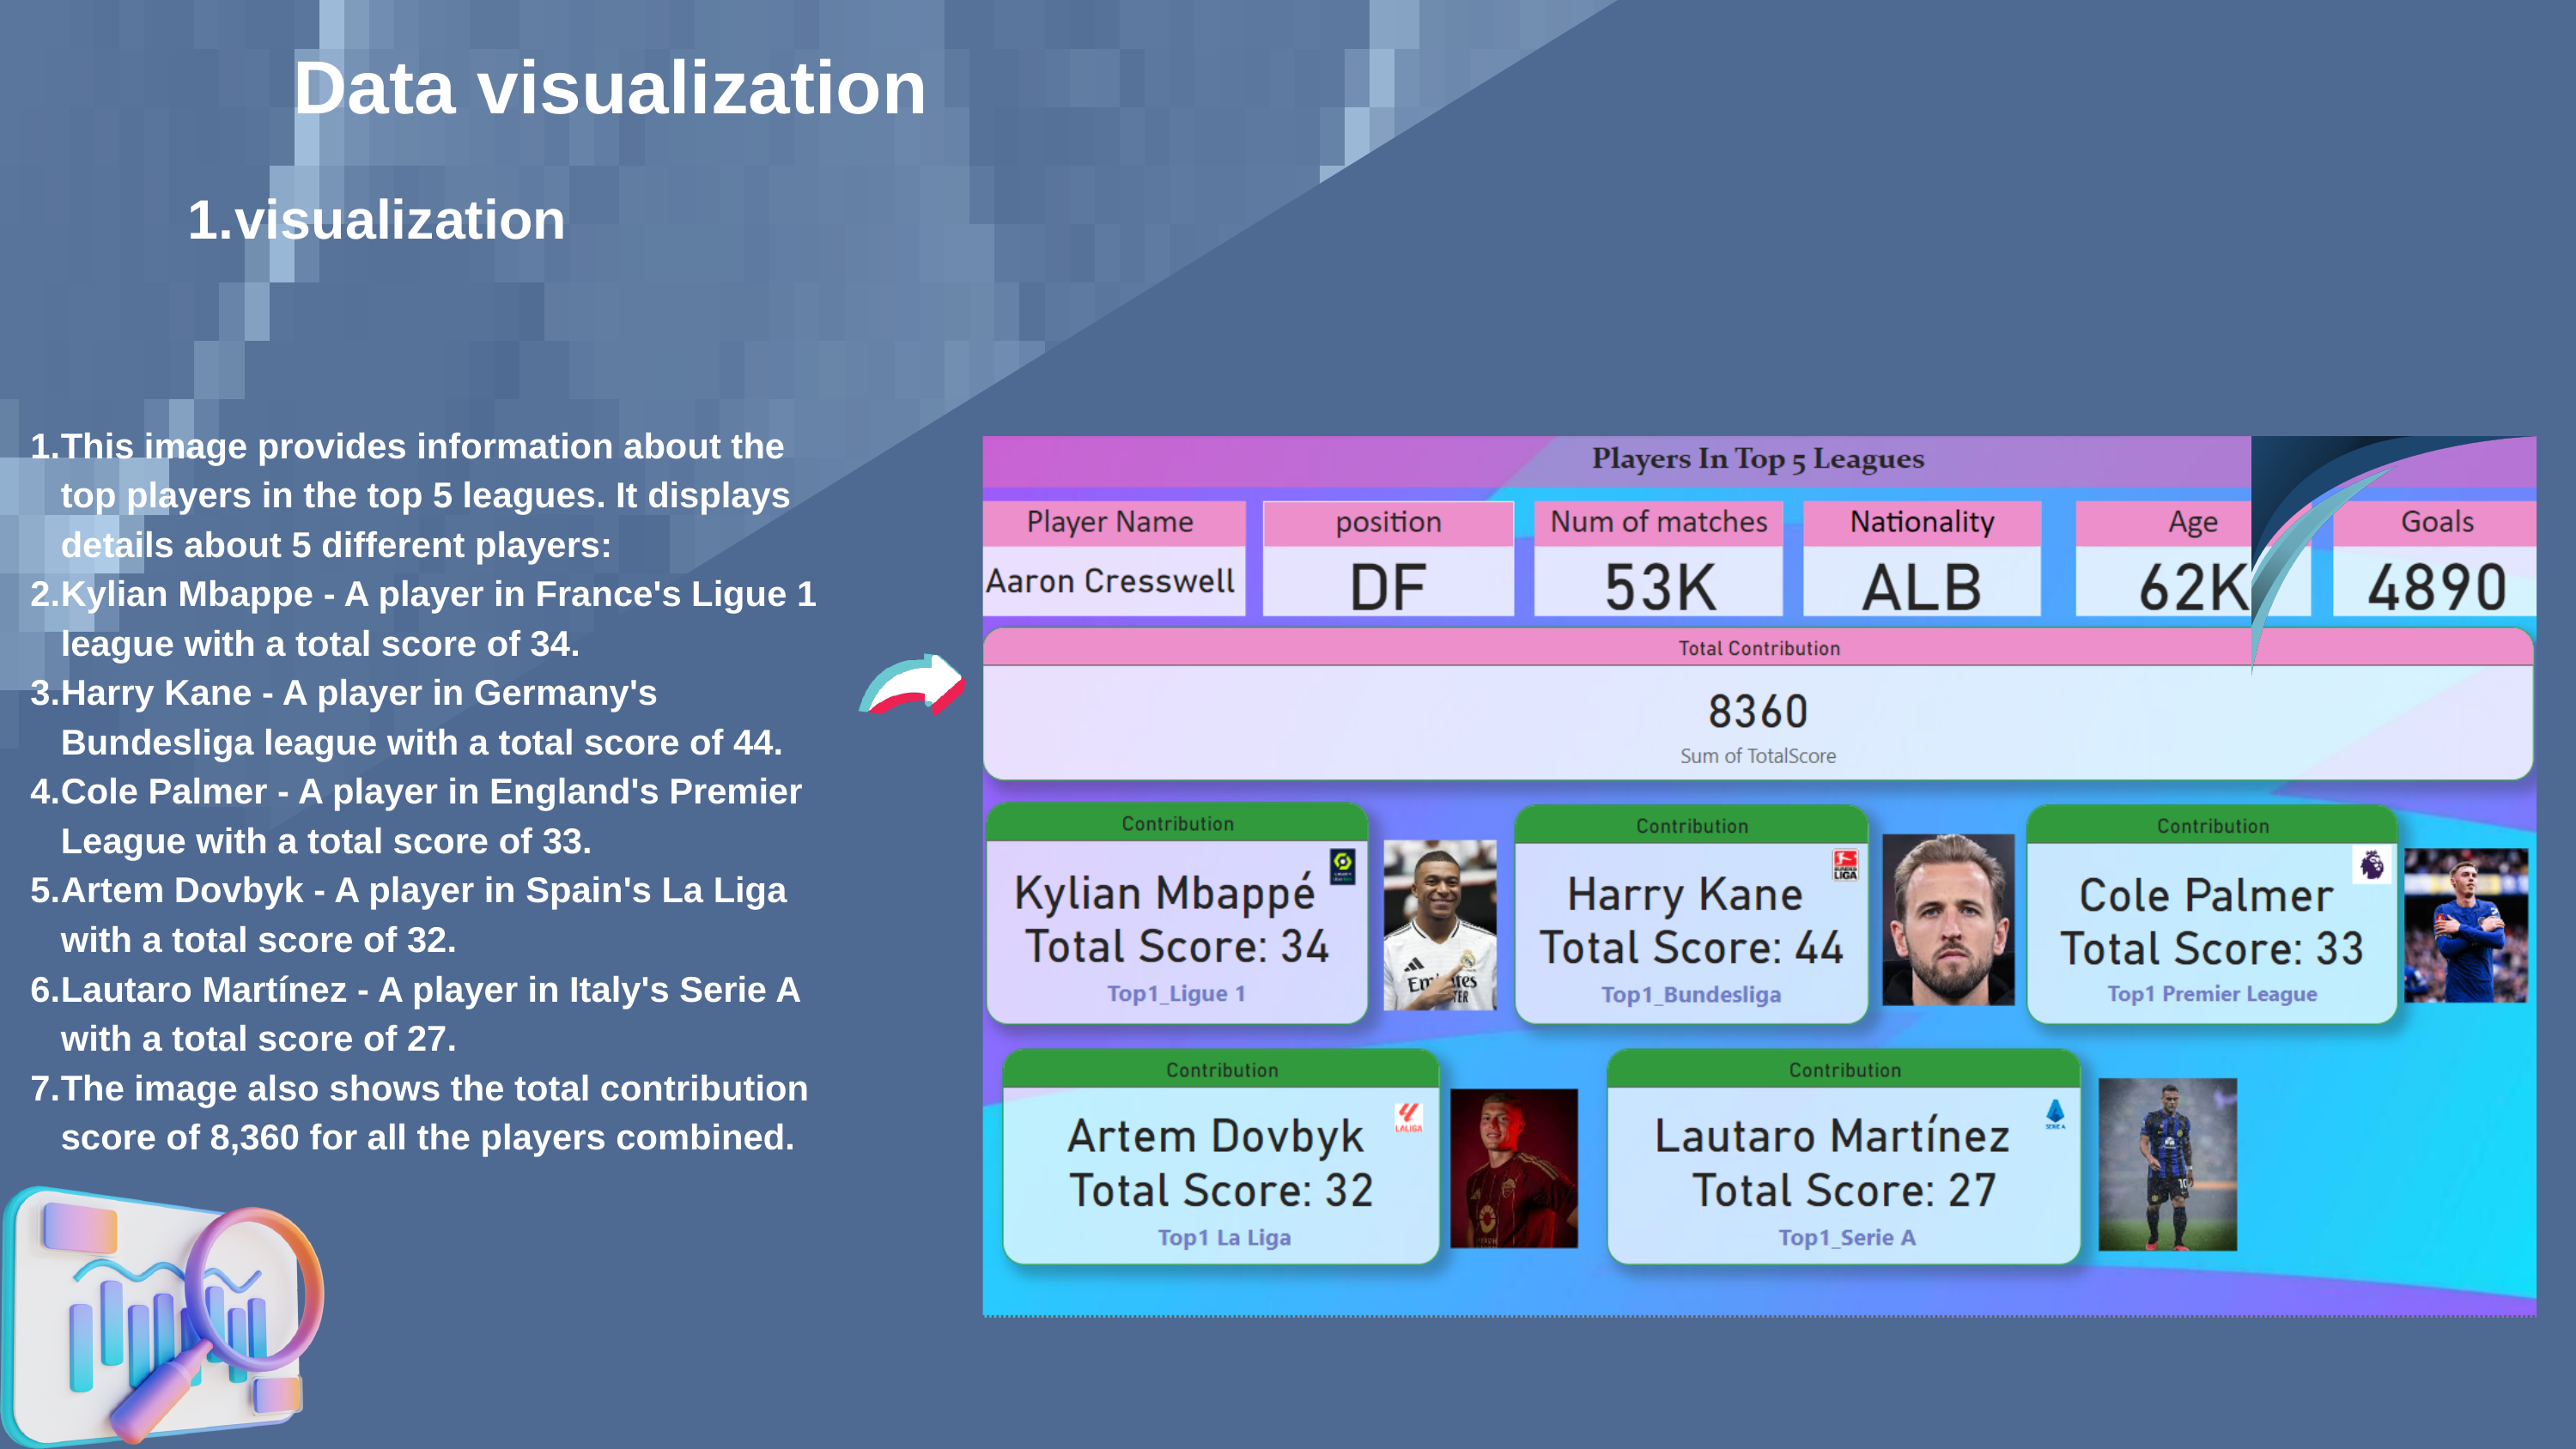

Data visualization
visualization

This image provides information about the top players in the top 5 leagues. It displays details about 5 different players:
Kylian Mbappe - A player in France's Ligue 1 league with a total score of 34.
Harry Kane - A player in Germany's Bundesliga league with a total score of 44.
Cole Palmer - A player in England's Premier League with a total score of 33.
Artem Dovbyk - A player in Spain's La Liga with a total score of 32.
Lautaro Martínez - A player in Italy's Serie A with a total score of 27.
The image also shows the total contribution score of 8,360 for all the players combined.